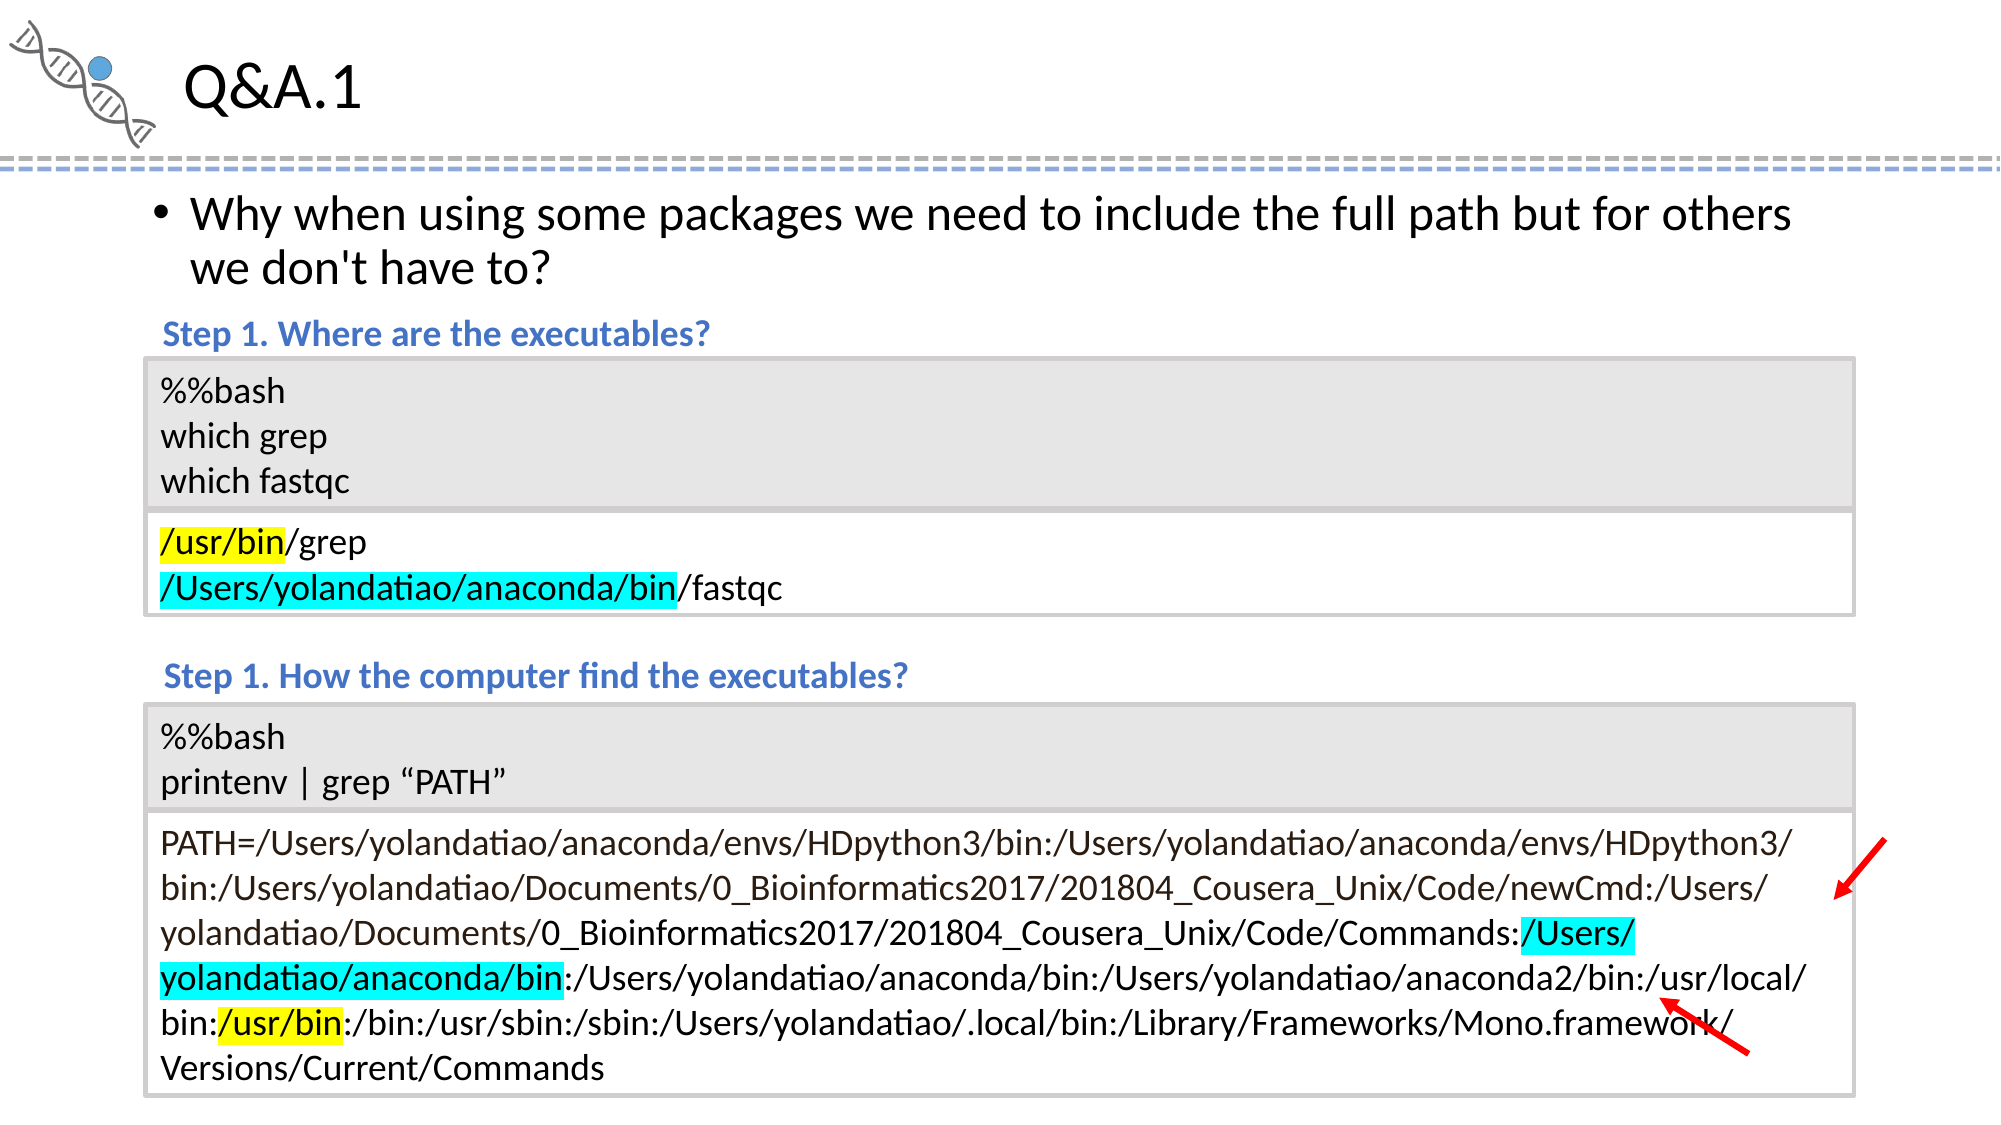

# Q&A.1
Why when using some packages we need to include the full path but for others we don't have to?

Step 1. Where are the executables?
%%bash
which grep
which fastqc
/usr/bin/grep
/Users/yolandatiao/anaconda/bin/fastqc
Step 1. How the computer find the executables?
%%bash
printenv | grep “PATH”
PATH=/Users/yolandatiao/anaconda/envs/HDpython3/bin:/Users/yolandatiao/anaconda/envs/HDpython3/bin:/Users/yolandatiao/Documents/0_Bioinformatics2017/201804_Cousera_Unix/Code/newCmd:/Users/yolandatiao/Documents/0_Bioinformatics2017/201804_Cousera_Unix/Code/Commands:/Users/yolandatiao/anaconda/bin:/Users/yolandatiao/anaconda/bin:/Users/yolandatiao/anaconda2/bin:/usr/local/bin:/usr/bin:/bin:/usr/sbin:/sbin:/Users/yolandatiao/.local/bin:/Library/Frameworks/Mono.framework/Versions/Current/Commands